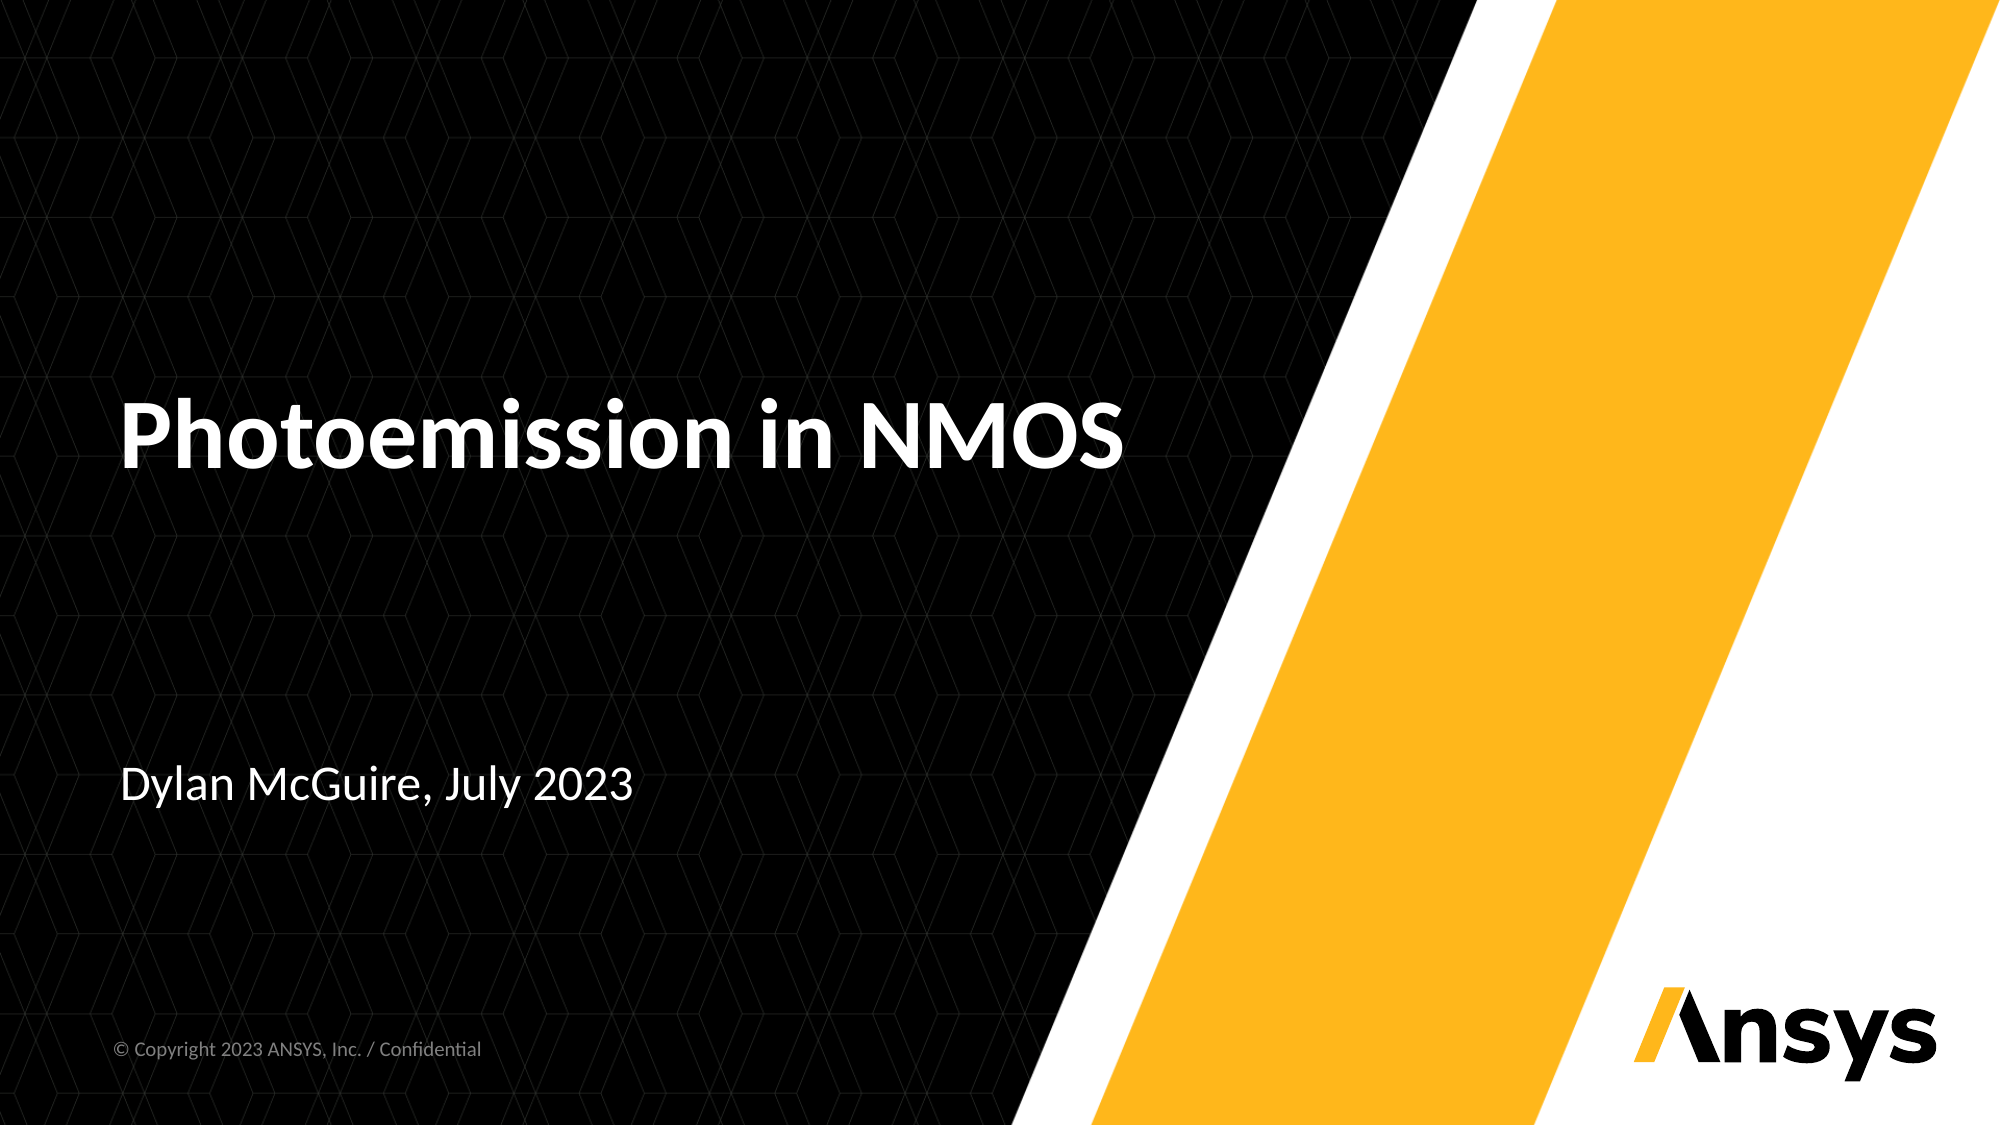

# Photoemission in NMOS
Dylan McGuire, July 2023